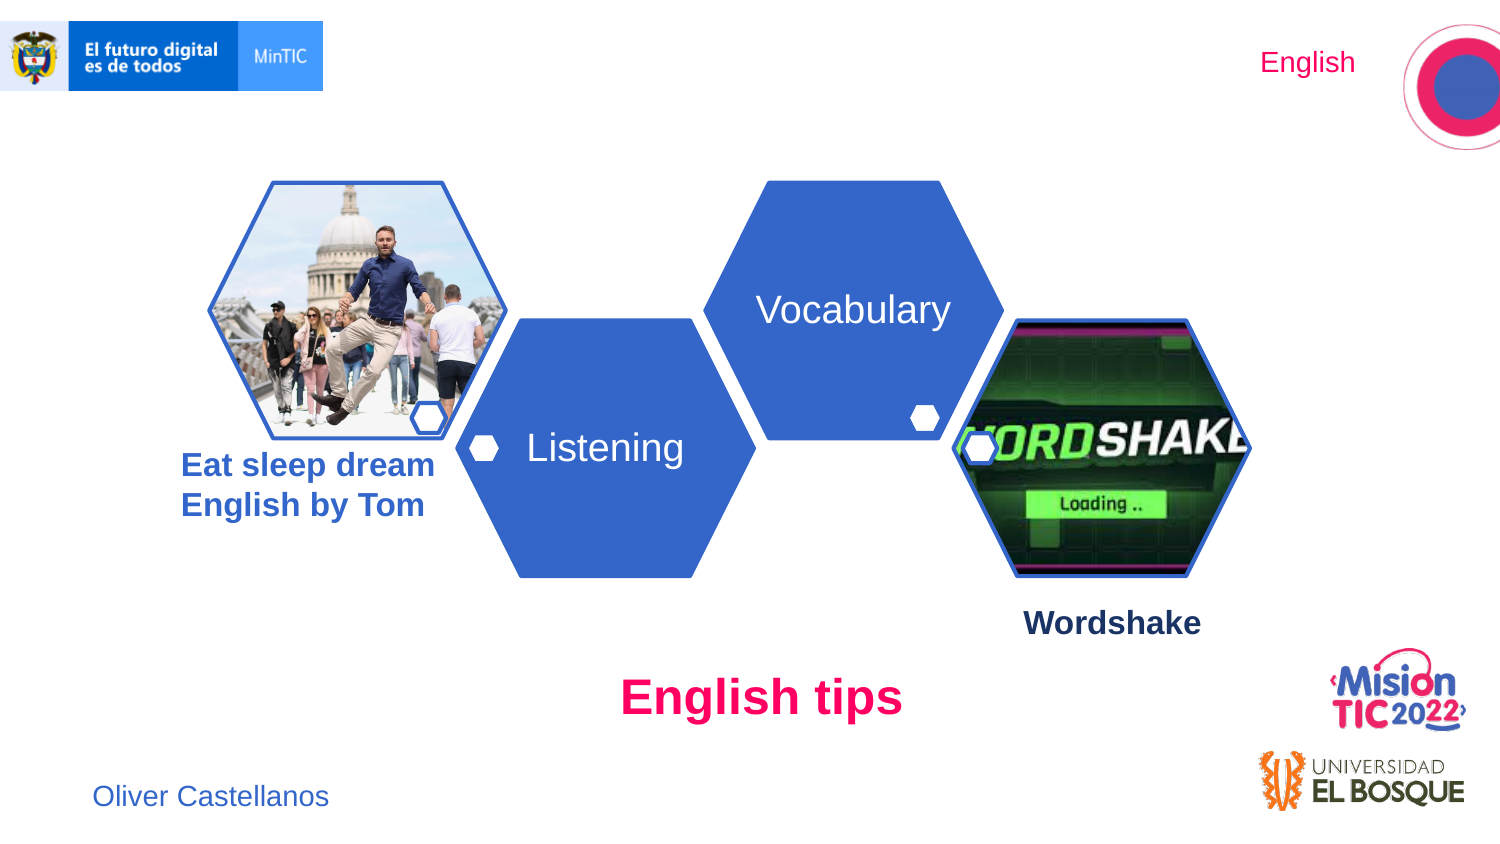

Listening
Vocabulary
Eat sleep dream English by Tom
Wordshake
English tips